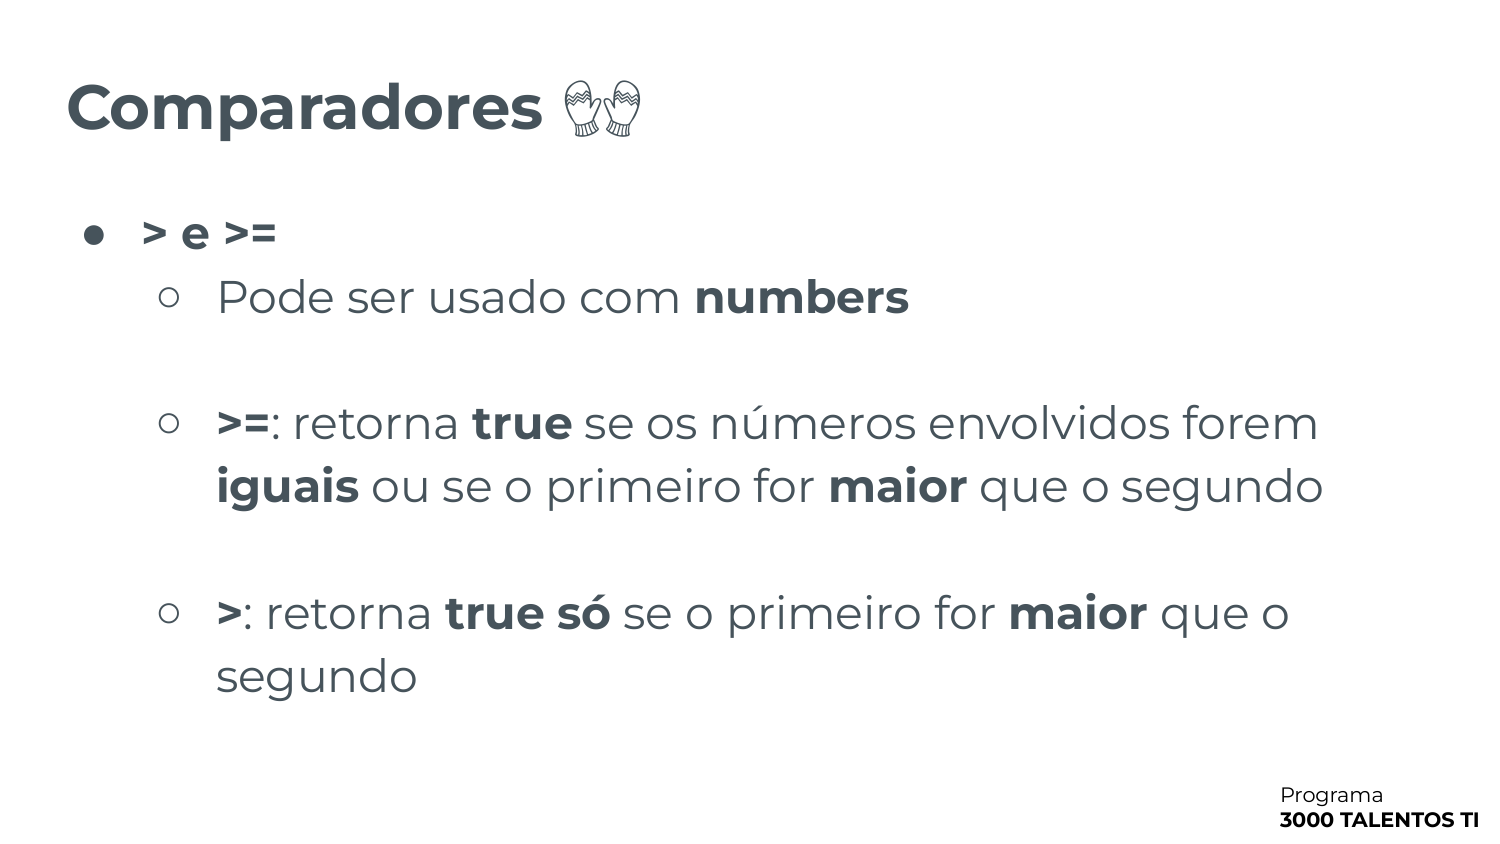

# Comparadores 🧤
> e >=
Pode ser usado com numbers

>=: retorna true se os números envolvidos forem iguais ou se o primeiro for maior que o segundo

>: retorna true só se o primeiro for maior que o segundo